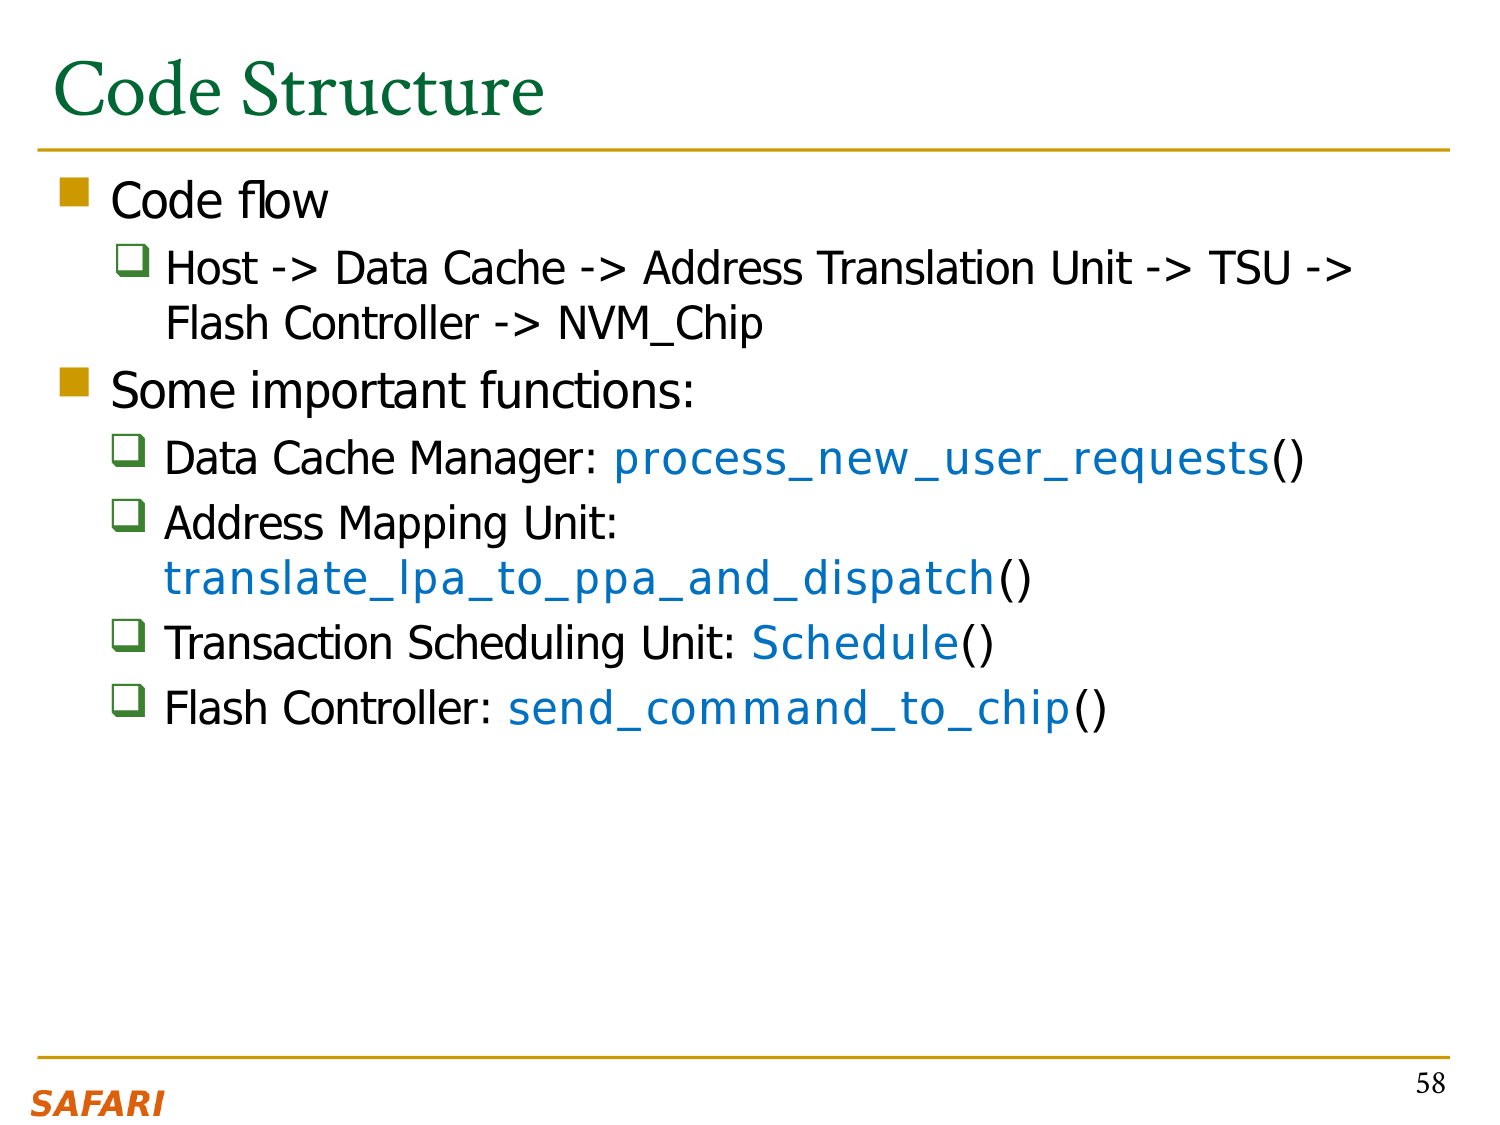

# Code Structure
Code flow
Host -> Data Cache -> Address Translation Unit -> TSU -> Flash Controller -> NVM_Chip
Some important functions:
Data Cache Manager: process_new_user_requests()
Address Mapping Unit: translate_lpa_to_ppa_and_dispatch()
Transaction Scheduling Unit: Schedule()
Flash Controller: send_command_to_chip()

58